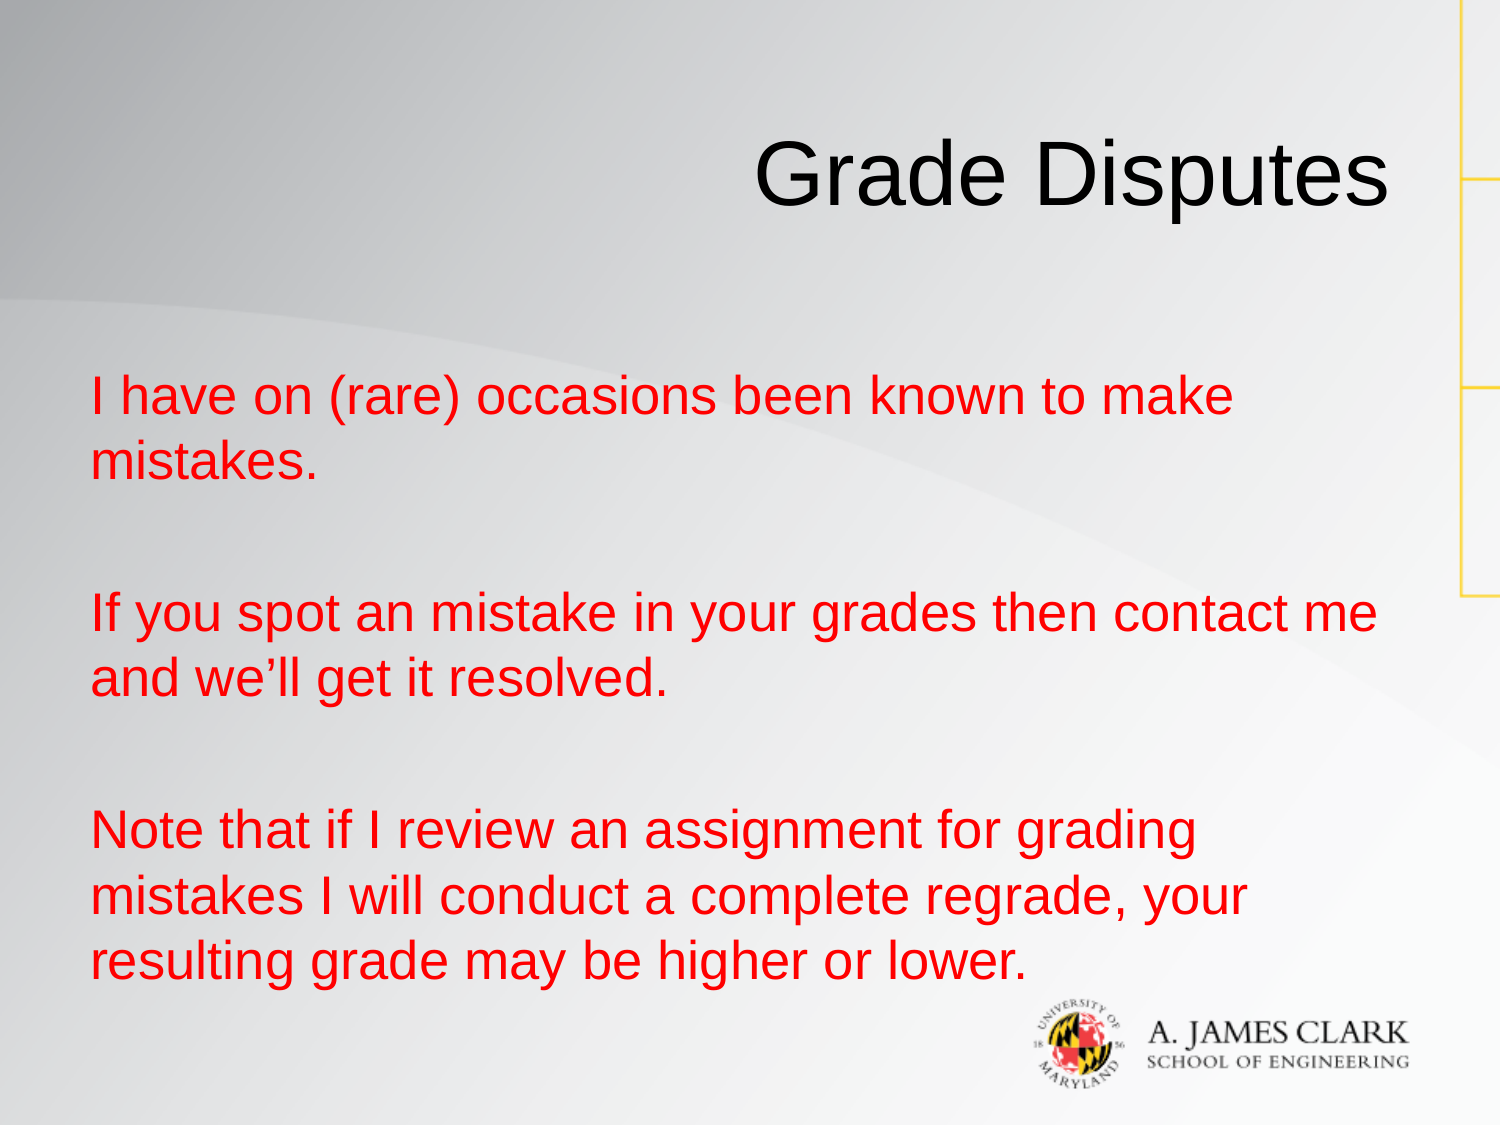

# Grade Disputes
I have on (rare) occasions been known to make mistakes.

If you spot an mistake in your grades then contact me and we’ll get it resolved.

Note that if I review an assignment for grading mistakes I will conduct a complete regrade, your resulting grade may be higher or lower.